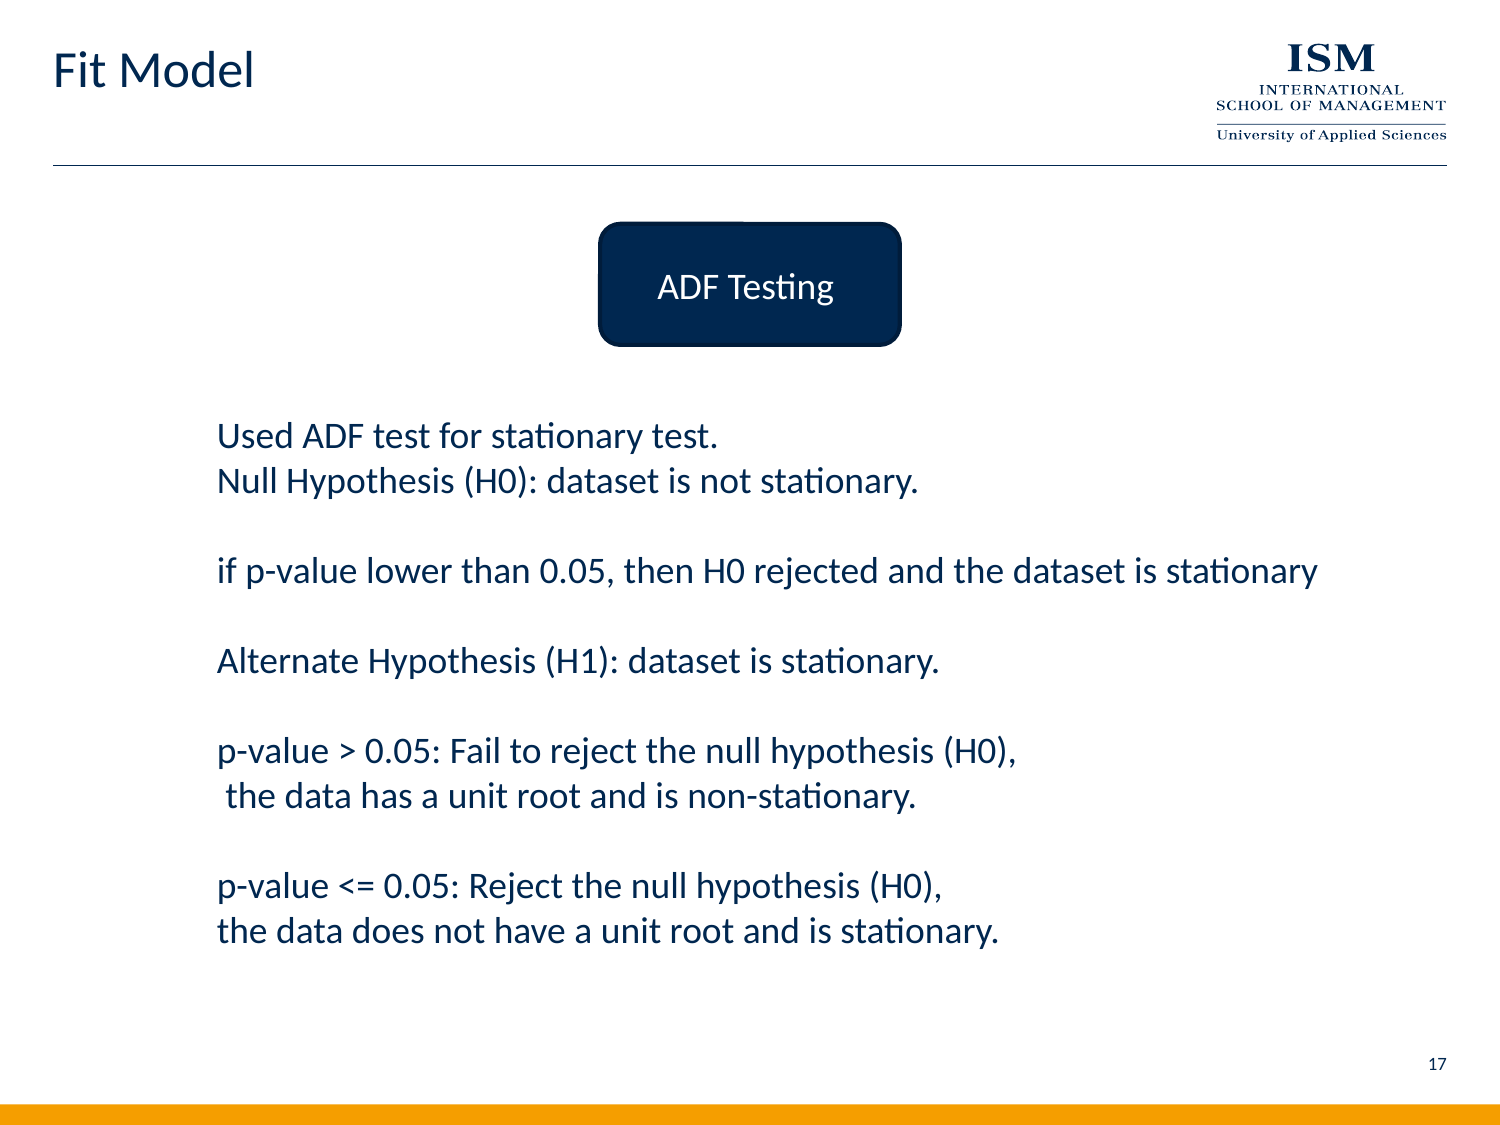

# Fit Model
ADF Testing
Used ADF test for stationary test.
Null Hypothesis (H0): dataset is not stationary.

if p-value lower than 0.05, then H0 rejected and the dataset is stationary

Alternate Hypothesis (H1): dataset is stationary.

p-value > 0.05: Fail to reject the null hypothesis (H0),
 the data has a unit root and is non-stationary.

p-value <= 0.05: Reject the null hypothesis (H0),
the data does not have a unit root and is stationary.
17